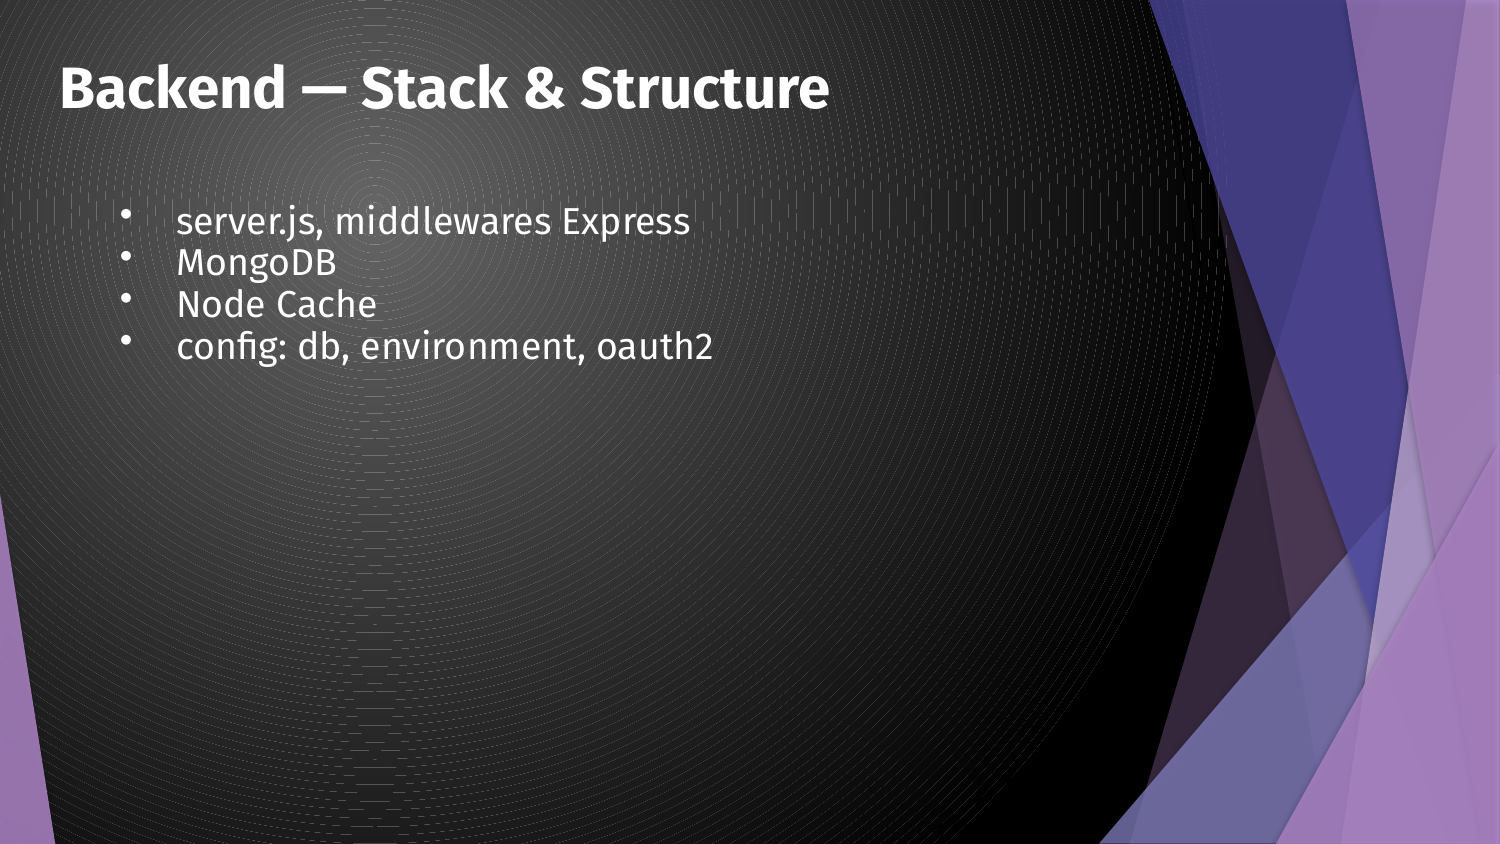

Backend — Stack & Structure
server.js, middlewares Express
MongoDB
Node Cache
config: db, environment, oauth2